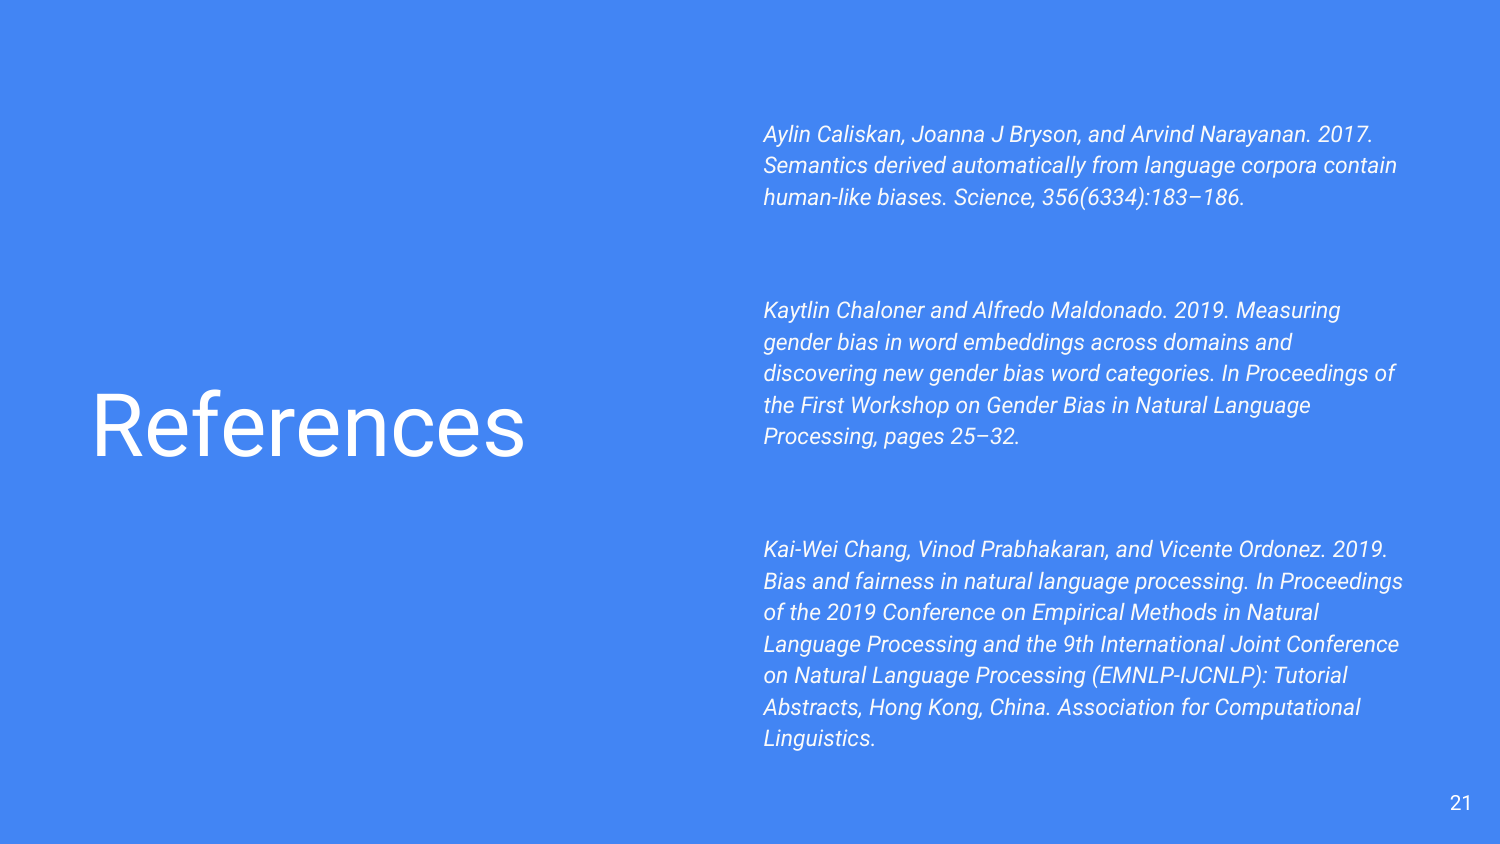

Aylin Caliskan, Joanna J Bryson, and Arvind Narayanan. 2017. Semantics derived automatically from language corpora contain human-like biases. Science, 356(6334):183–186.

Kaytlin Chaloner and Alfredo Maldonado. 2019. Measuring gender bias in word embeddings across domains and discovering new gender bias word categories. In Proceedings of the First Workshop on Gender Bias in Natural Language Processing, pages 25–32.

Kai-Wei Chang, Vinod Prabhakaran, and Vicente Ordonez. 2019. Bias and fairness in natural language processing. In Proceedings of the 2019 Conference on Empirical Methods in Natural Language Processing and the 9th International Joint Conference on Natural Language Processing (EMNLP-IJCNLP): Tutorial Abstracts, Hong Kong, China. Association for Computational Linguistics.

# References
21